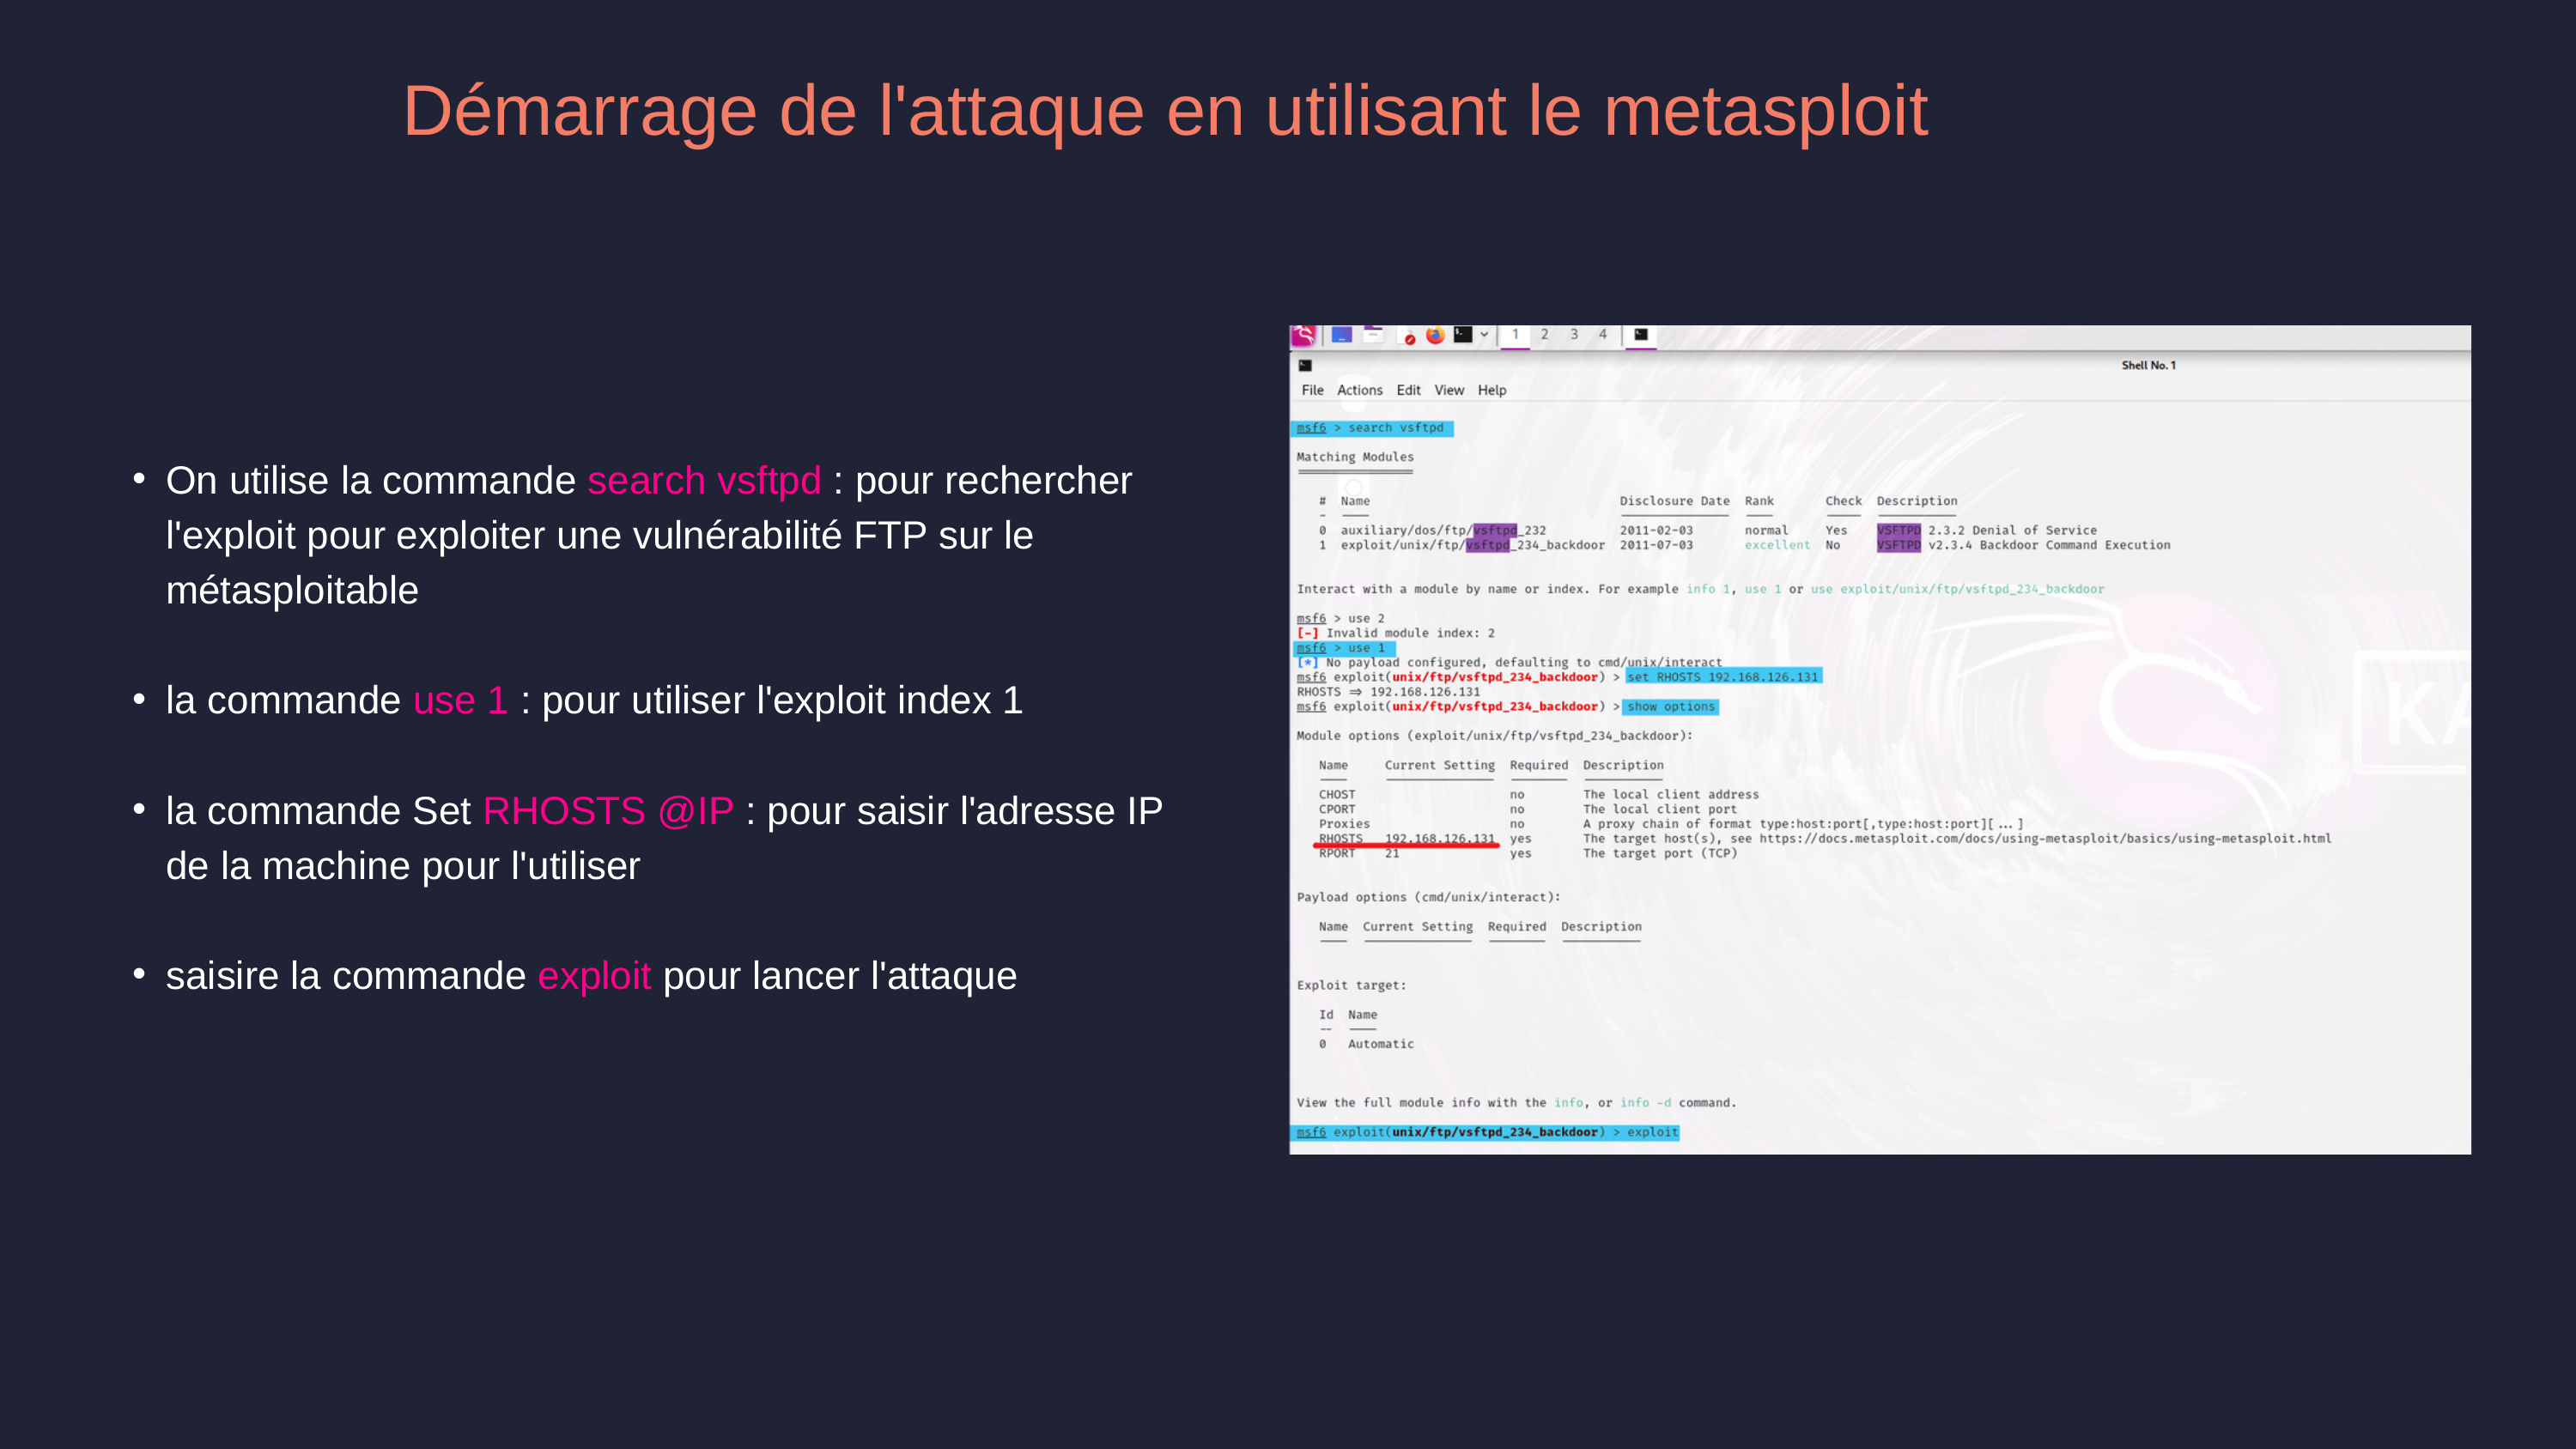

Démarrage de l'attaque en utilisant le metasploit

On utilise la commande search vsftpd : pour rechercher l'exploit pour exploiter une vulnérabilité FTP sur le métasploitable

la commande use 1 : pour utiliser l'exploit index 1

la commande Set RHOSTS @IP : pour saisir l'adresse IP de la machine pour l'utiliser

saisire la commande exploit pour lancer l'attaque